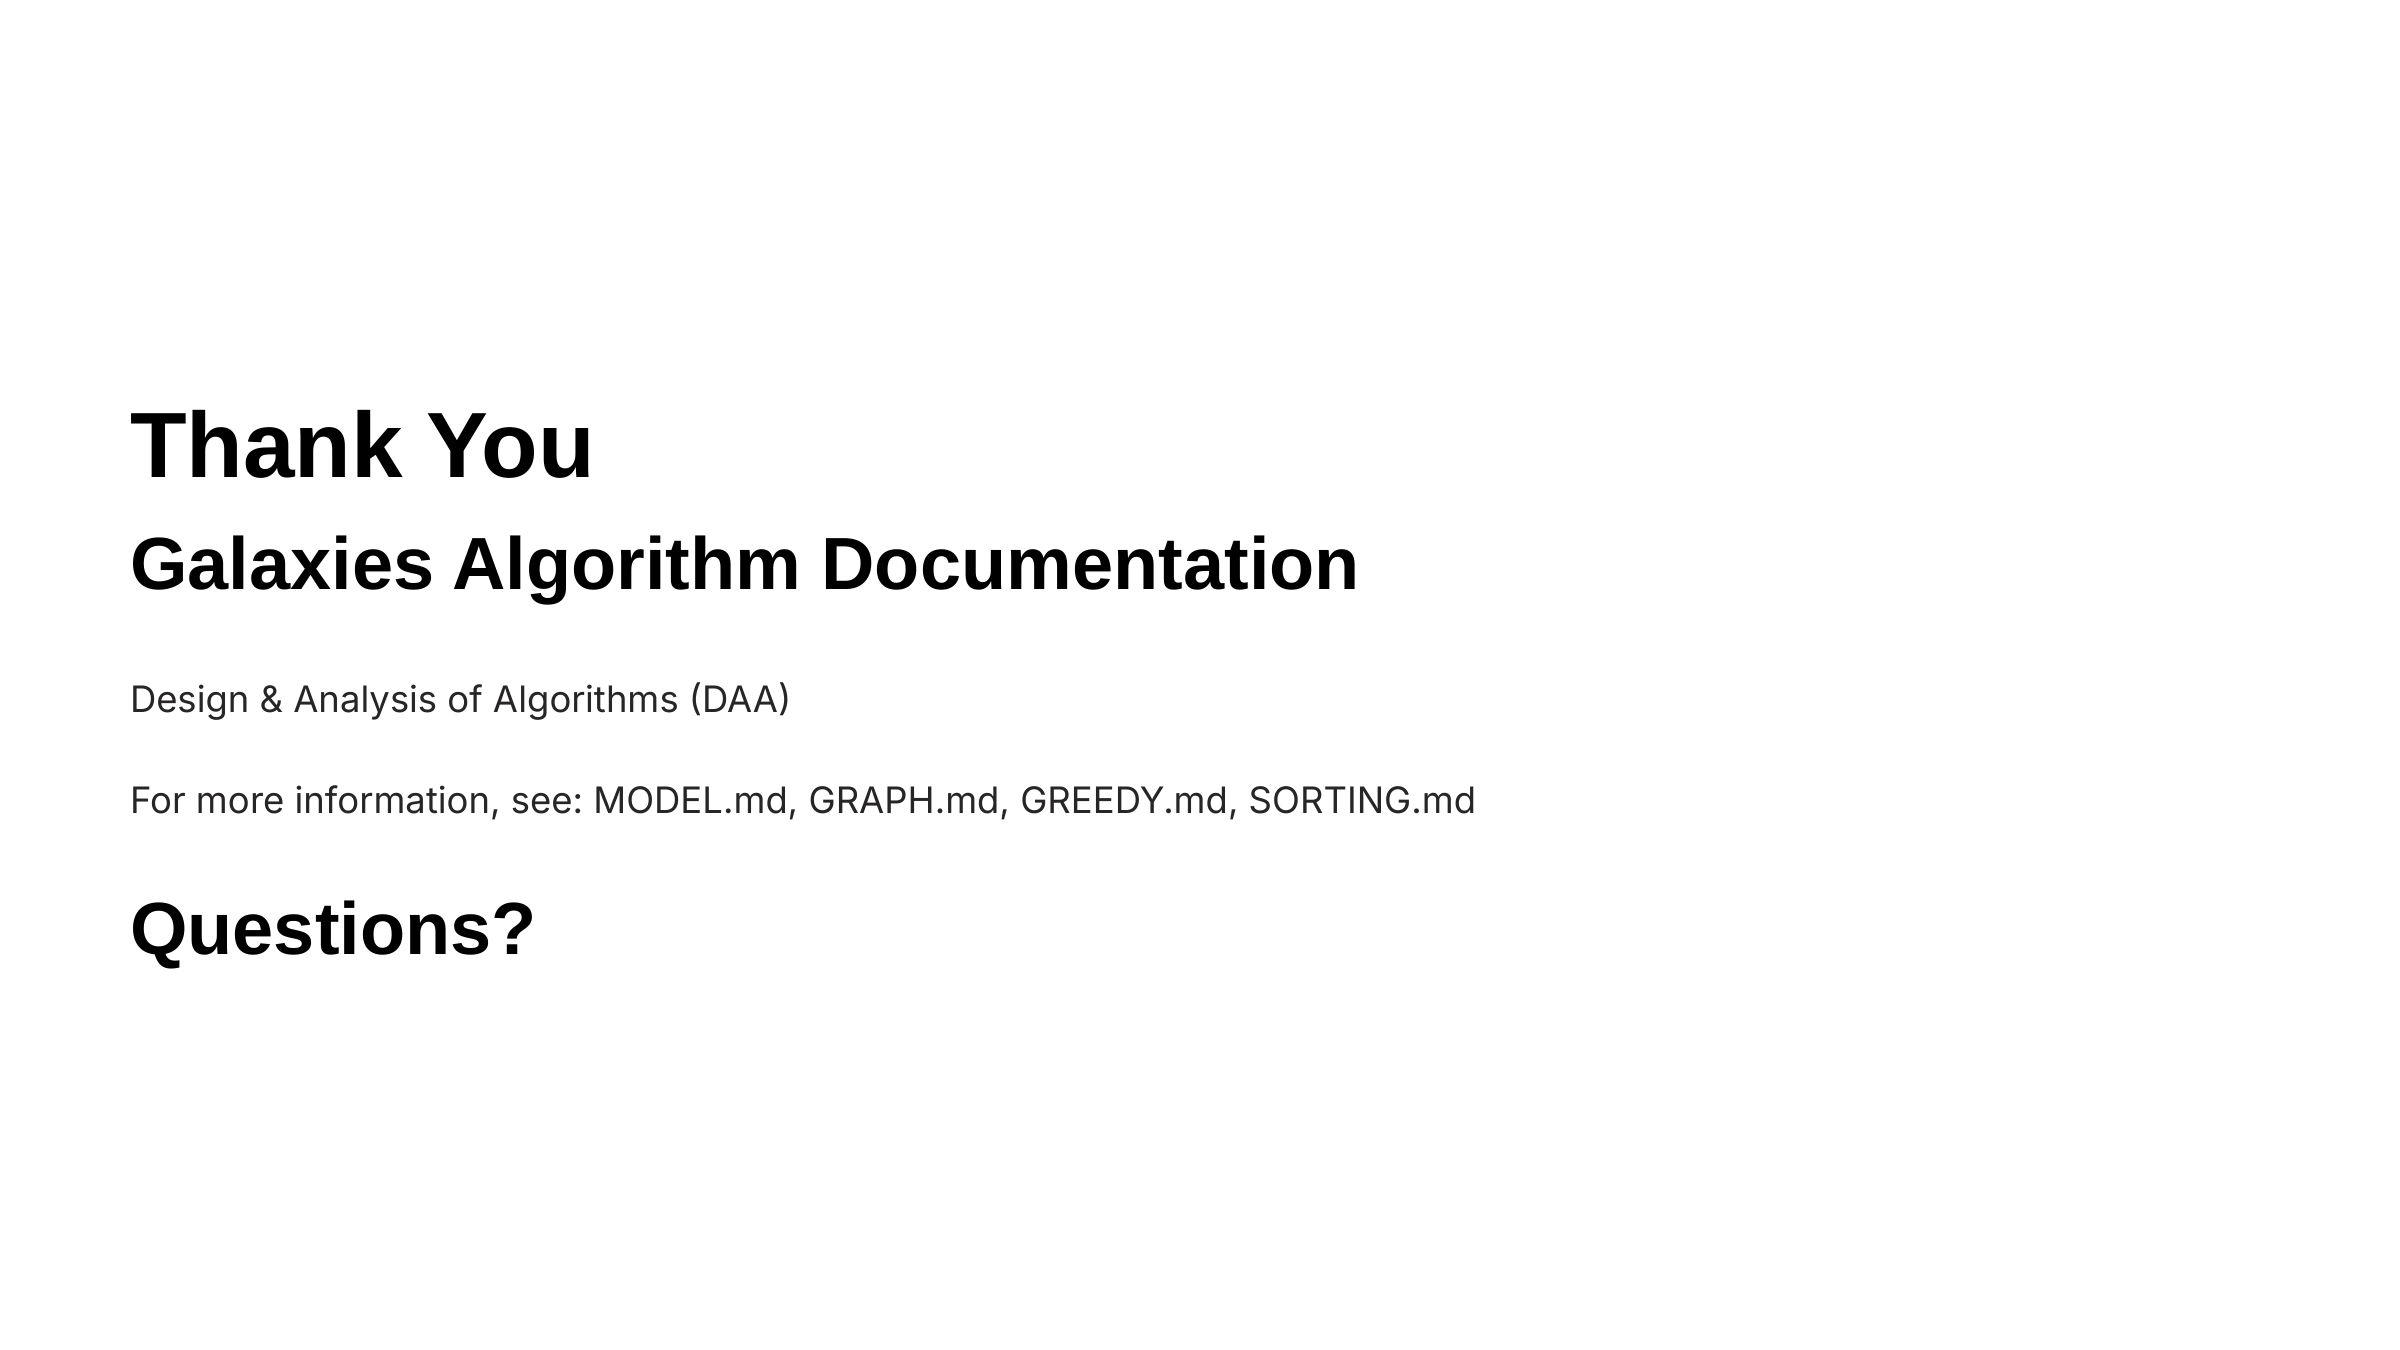

Thank You
Galaxies Algorithm Documentation
Design & Analysis of Algorithms (DAA)
For more information, see: MODEL.md, GRAPH.md, GREEDY.md, SORTING.md
Questions?